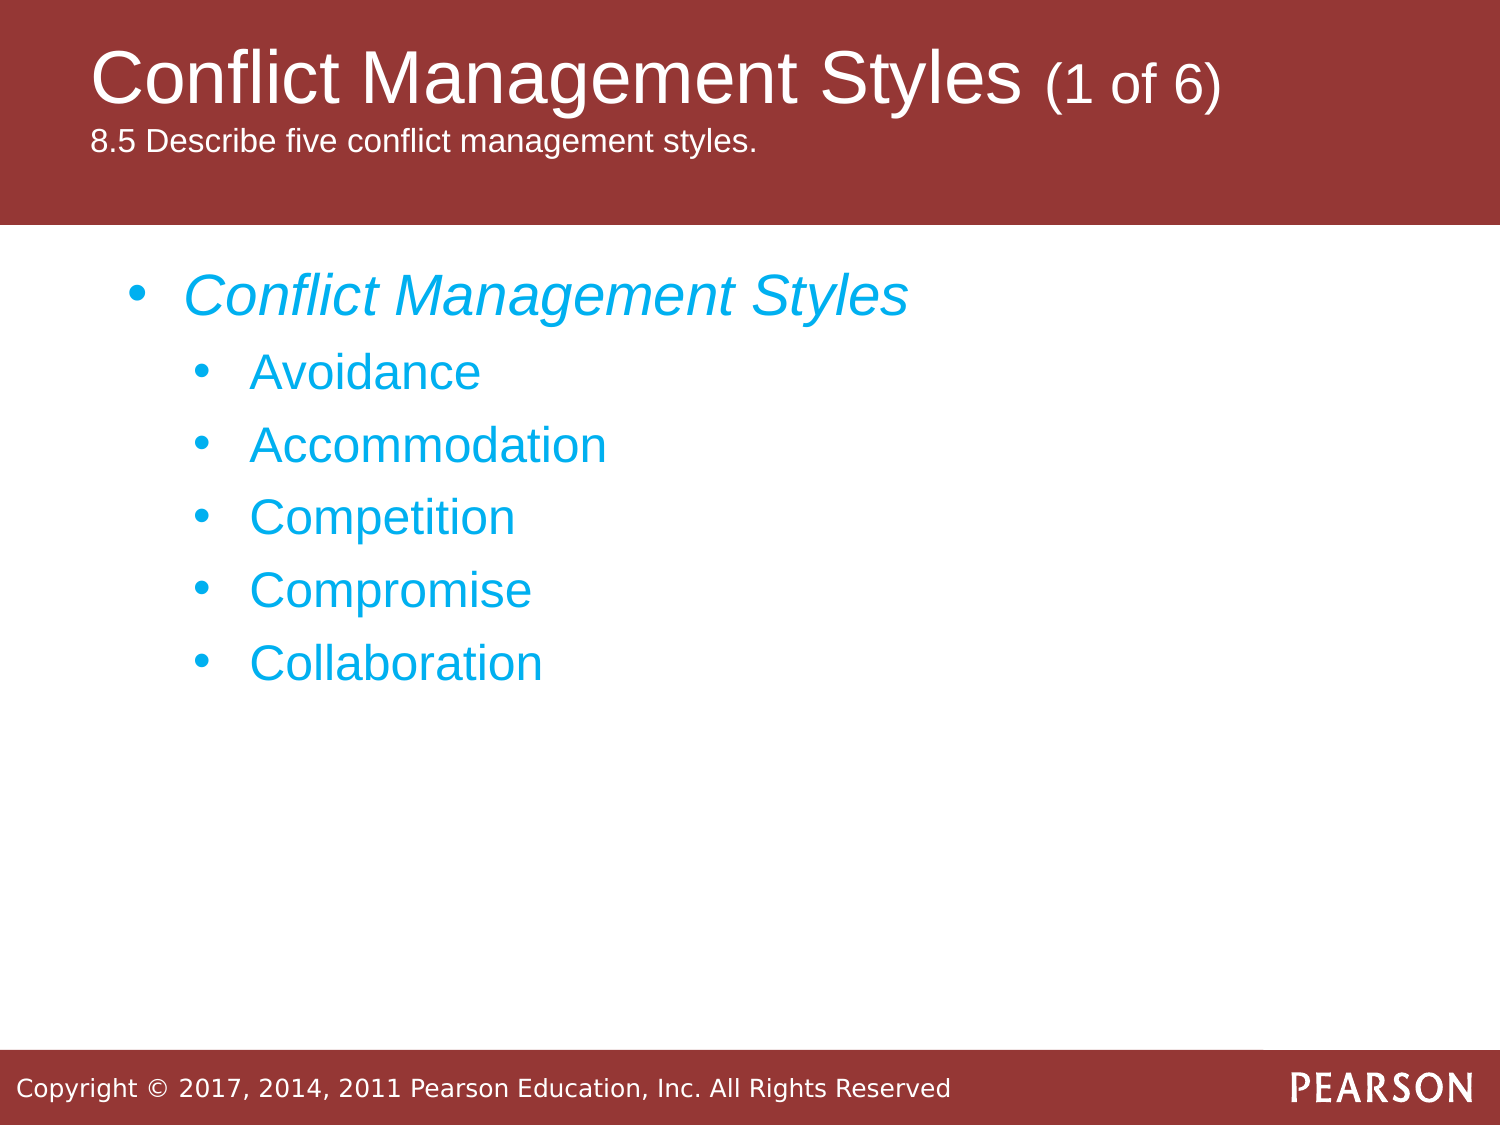

# Conflict Management Styles (1 of 6) 8.5 Describe five conflict management styles.
Conflict Management Styles
Avoidance
Accommodation
Competition
Compromise
Collaboration